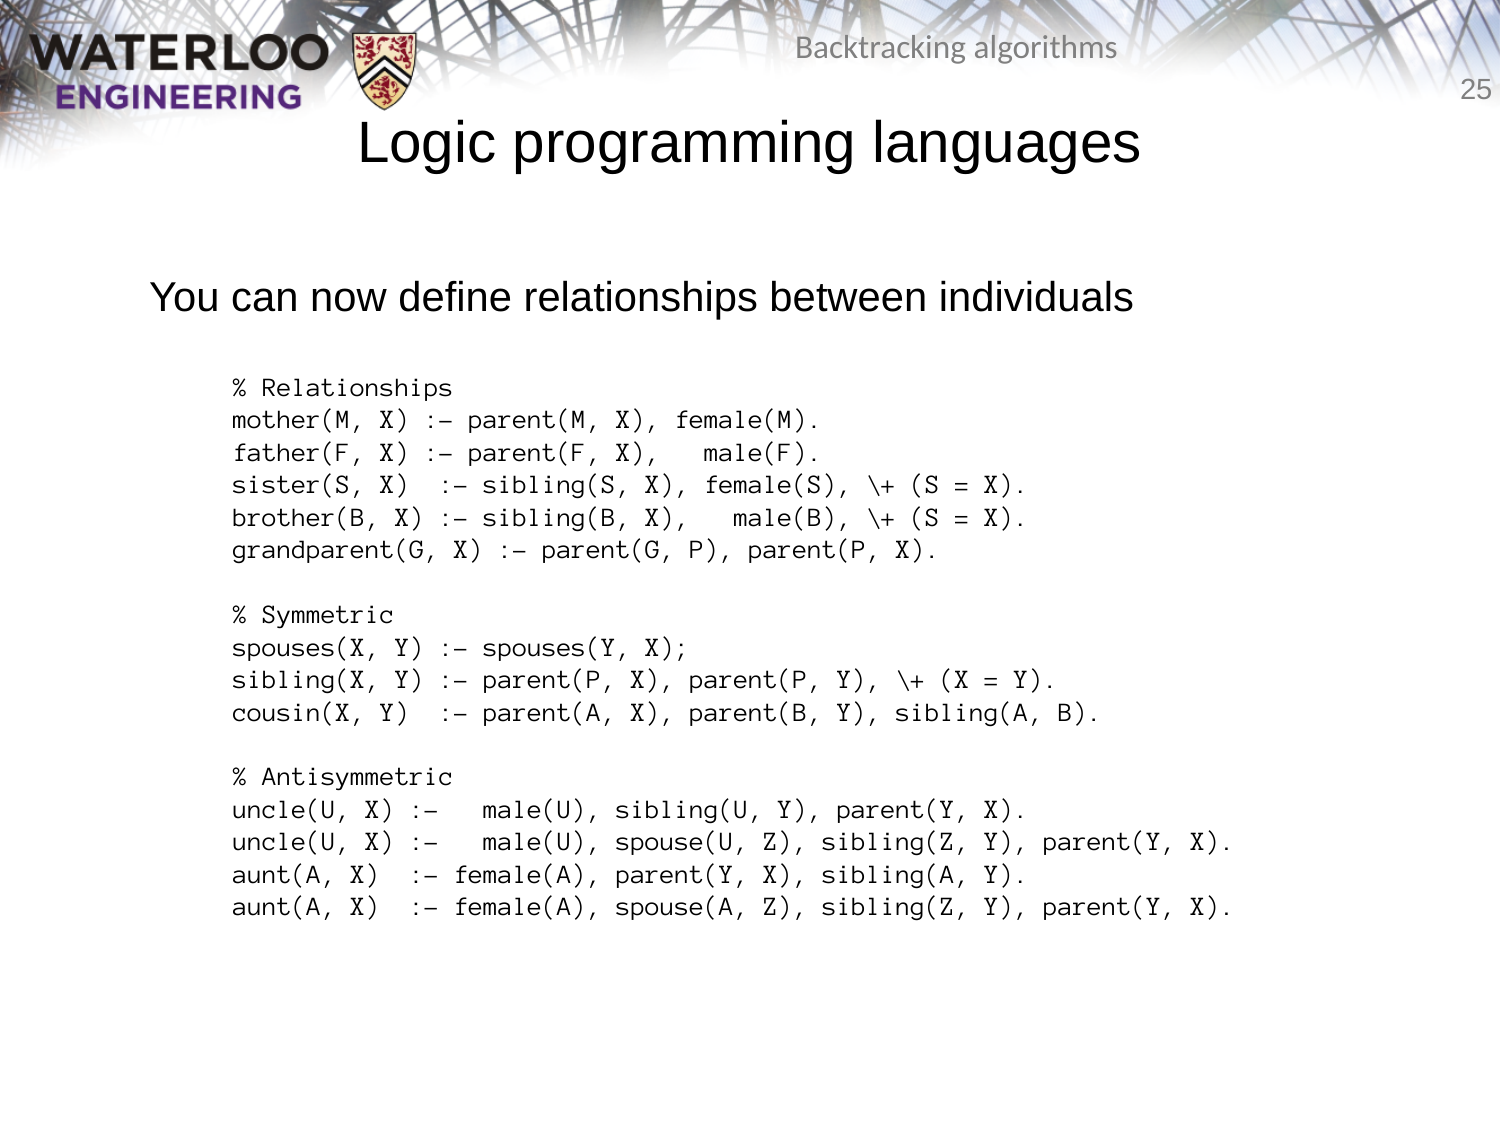

# Logic programming languages
	You can now define relationships between individuals

% Relationships
mother(M, X) :- parent(M, X), female(M).
father(F, X) :- parent(F, X),   male(F).
sister(S, X)  :- sibling(S, X), female(S), \+ (S = X).
brother(B, X) :- sibling(B, X),   male(B), \+ (S = X).
grandparent(G, X) :- parent(G, P), parent(P, X).

% Symmetric
spouses(X, Y) :- spouses(Y, X);
sibling(X, Y) :- parent(P, X), parent(P, Y), \+ (X = Y).
cousin(X, Y)  :- parent(A, X), parent(B, Y), sibling(A, B).

% Antisymmetric
uncle(U, X) :-   male(U), sibling(U, Y), parent(Y, X).
uncle(U, X) :-   male(U), spouse(U, Z), sibling(Z, Y), parent(Y, X).
aunt(A, X)  :- female(A), parent(Y, X), sibling(A, Y).
aunt(A, X)  :- female(A), spouse(A, Z), sibling(Z, Y), parent(Y, X).